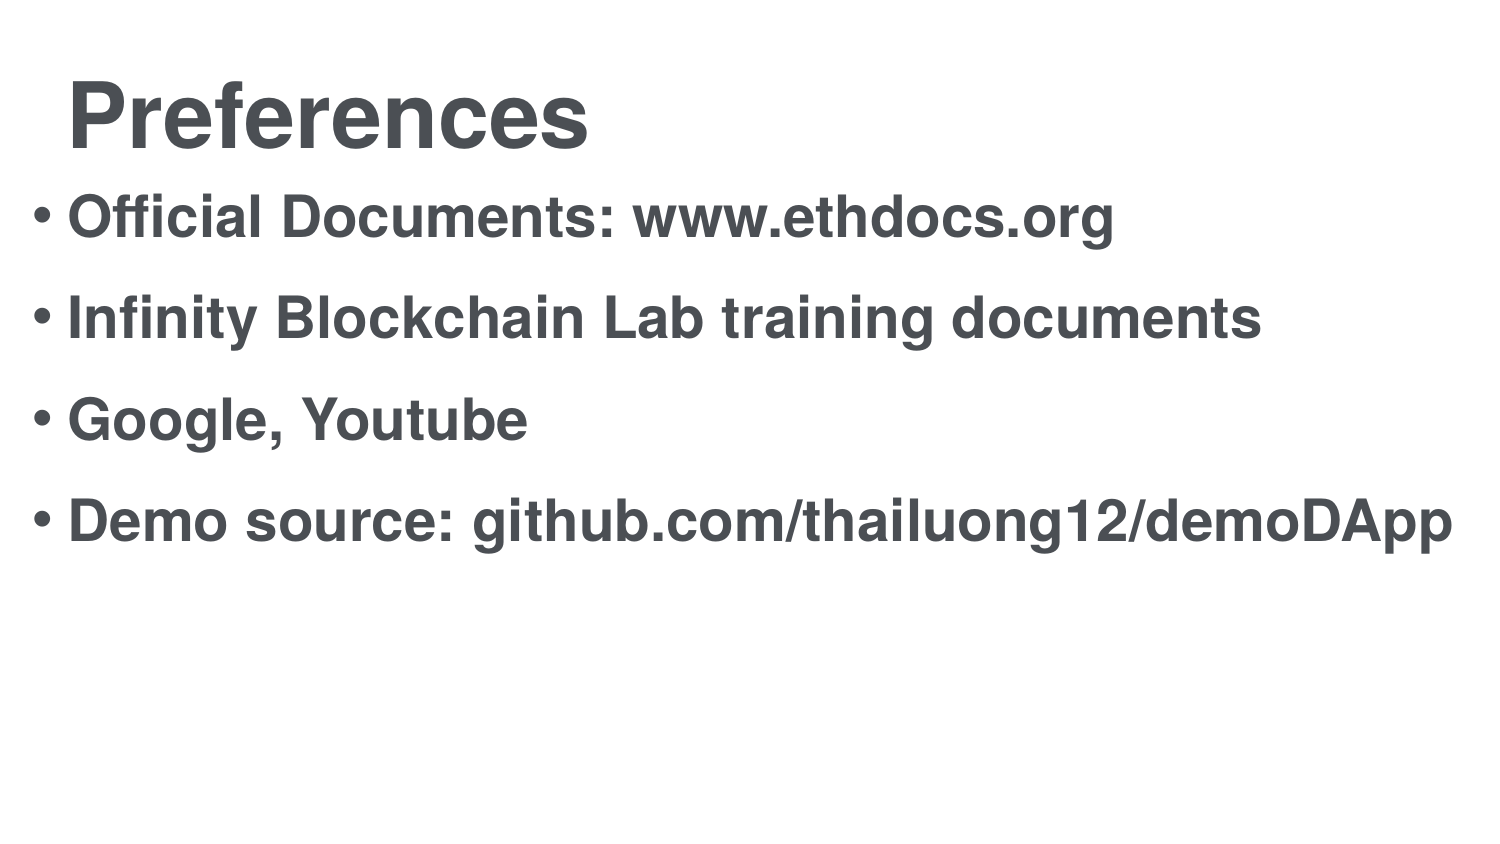

Preferences

Official Documents: www.ethdocs.org
Infinity Blockchain Lab training documents
Google, Youtube
Demo source: github.com/thailuong12/demoDApp